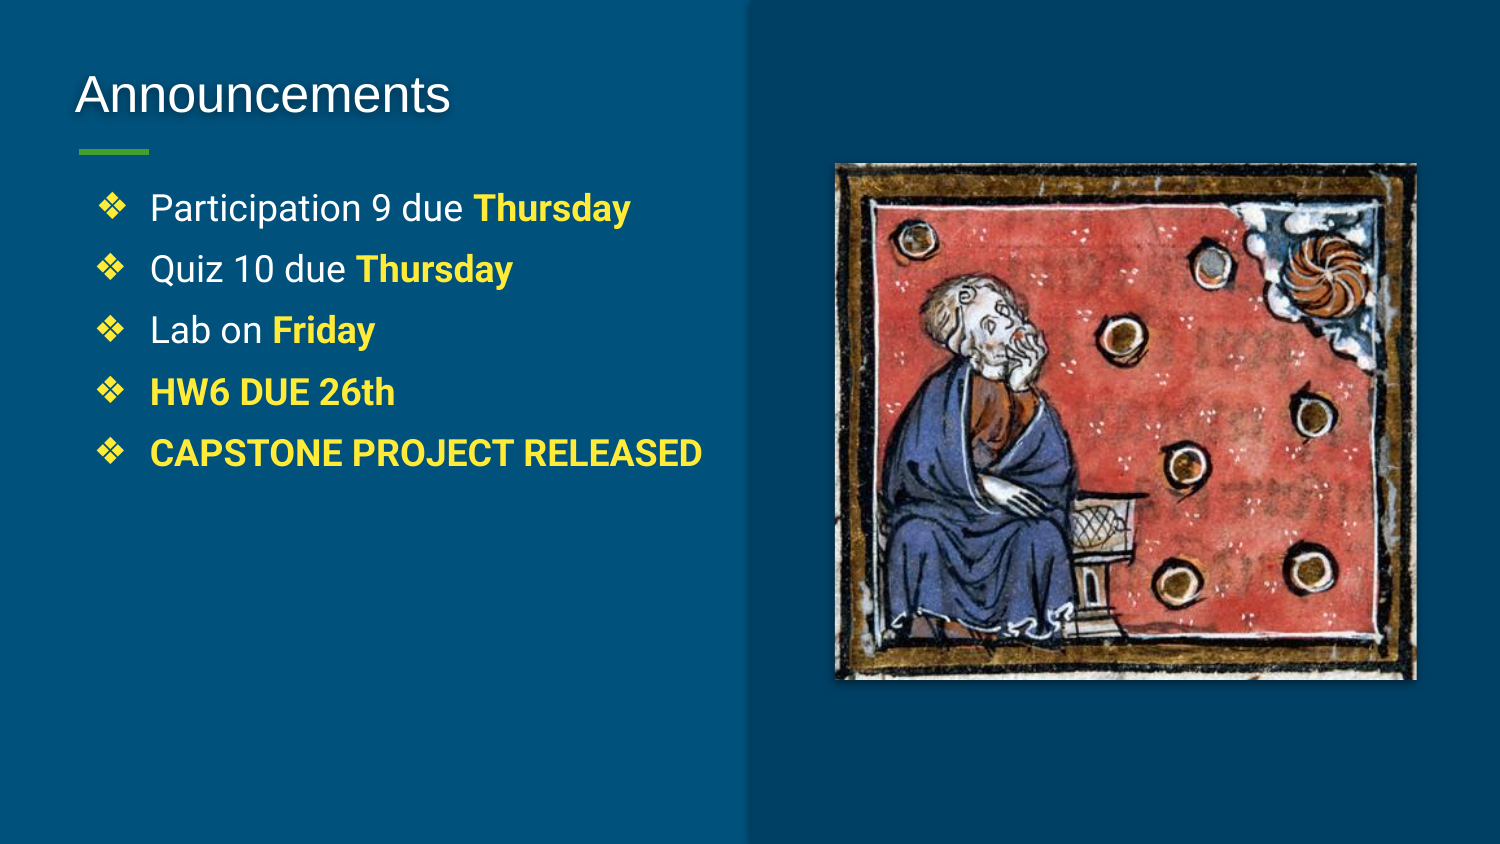

# Announcements
Participation 9 due Thursday
Quiz 10 due Thursday
Lab on Friday
HW6 DUE 26th
CAPSTONE PROJECT RELEASED